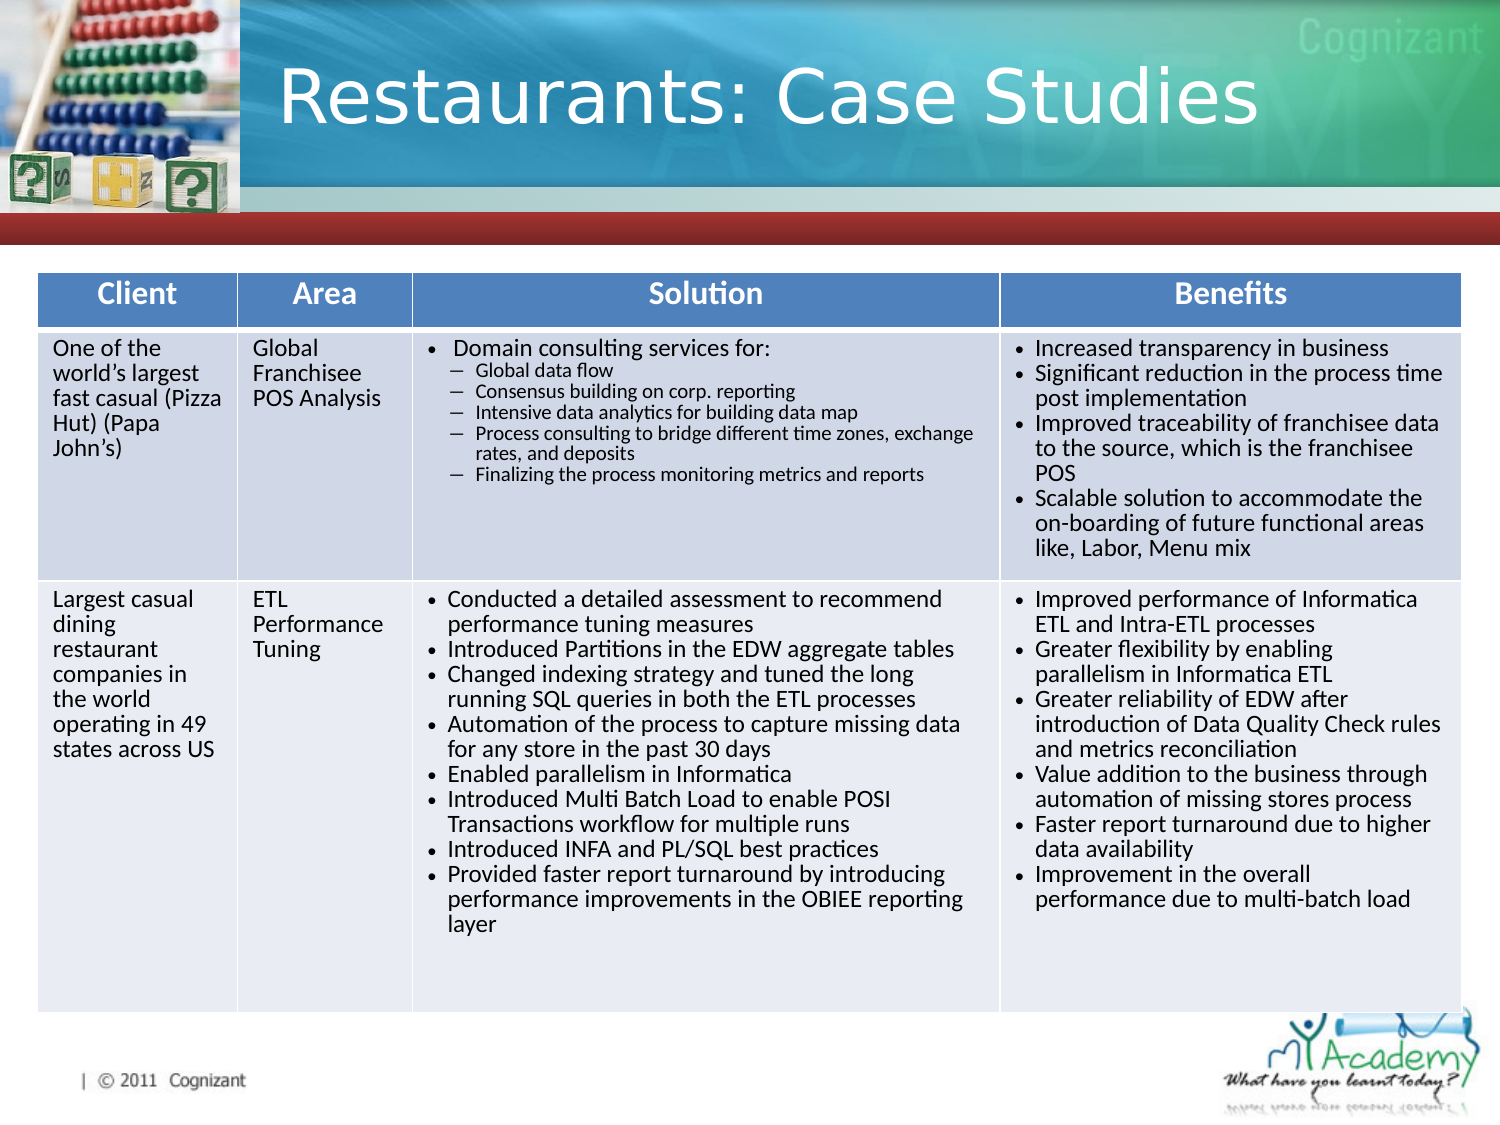

# Restaurants: Case Studies
| Client | Area | Solution | Benefits |
| --- | --- | --- | --- |
| One of the world’s largest fast casual (Pizza Hut) (Papa John’s) | Global Franchisee POS Analysis | Domain consulting services for: Global data flow Consensus building on corp. reporting Intensive data analytics for building data map Process consulting to bridge different time zones, exchange rates, and deposits Finalizing the process monitoring metrics and reports | Increased transparency in business Significant reduction in the process time post implementation Improved traceability of franchisee data to the source, which is the franchisee POS Scalable solution to accommodate the on-boarding of future functional areas like, Labor, Menu mix |
| Largest casual dining restaurant companies in the world operating in 49 states across US | ETL Performance Tuning | Conducted a detailed assessment to recommend performance tuning measures Introduced Partitions in the EDW aggregate tables Changed indexing strategy and tuned the long running SQL queries in both the ETL processes Automation of the process to capture missing data for any store in the past 30 days Enabled parallelism in Informatica Introduced Multi Batch Load to enable POSI Transactions workflow for multiple runs Introduced INFA and PL/SQL best practices Provided faster report turnaround by introducing performance improvements in the OBIEE reporting layer | Improved performance of Informatica ETL and Intra-ETL processes Greater flexibility by enabling parallelism in Informatica ETL Greater reliability of EDW after introduction of Data Quality Check rules and metrics reconciliation Value addition to the business through automation of missing stores process Faster report turnaround due to higher data availability Improvement in the overall performance due to multi-batch load |